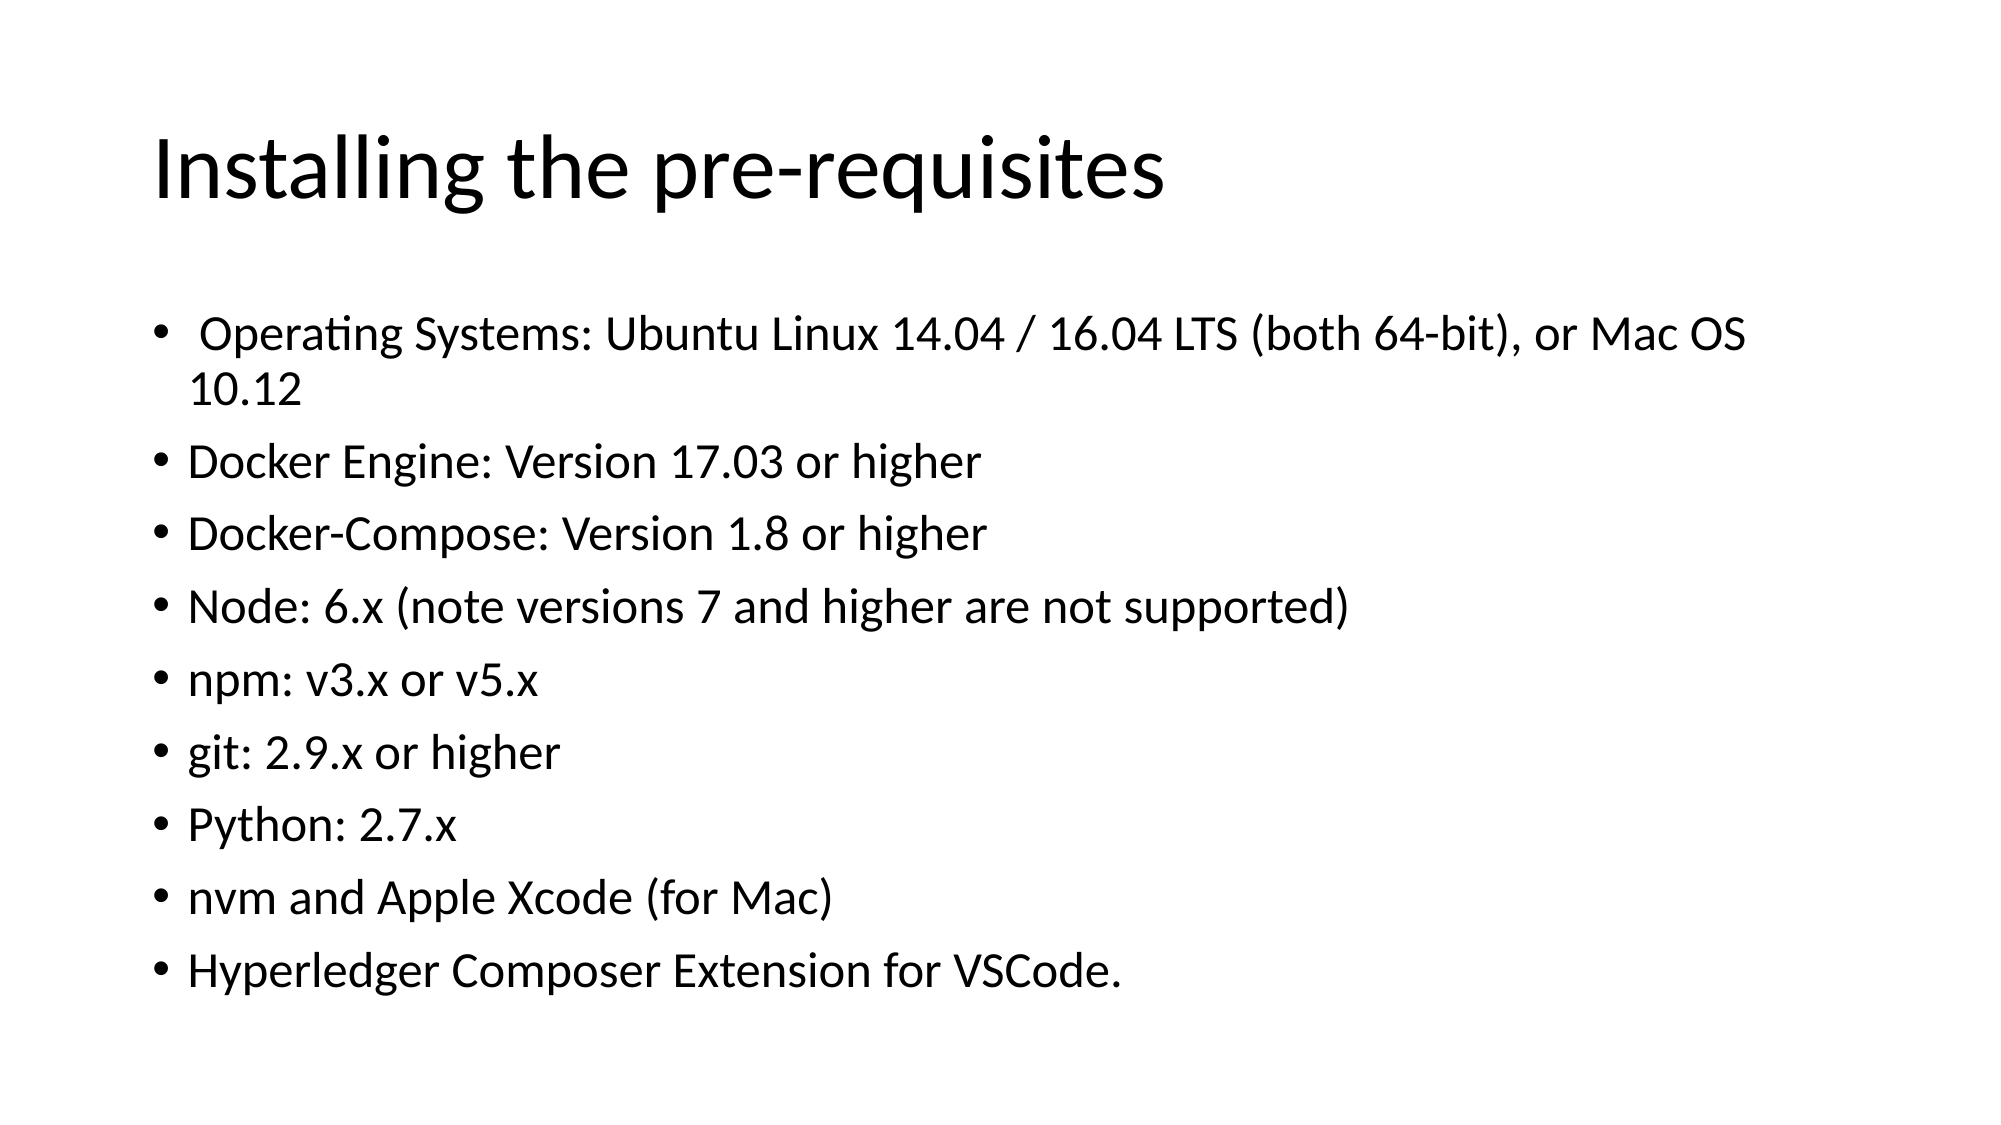

# Installing the pre-requisites
 Operating Systems: Ubuntu Linux 14.04 / 16.04 LTS (both 64-bit), or Mac OS 10.12
Docker Engine: Version 17.03 or higher
Docker-Compose: Version 1.8 or higher
Node: 6.x (note versions 7 and higher are not supported)
npm: v3.x or v5.x
git: 2.9.x or higher
Python: 2.7.x
nvm and Apple Xcode (for Mac)
Hyperledger Composer Extension for VSCode.